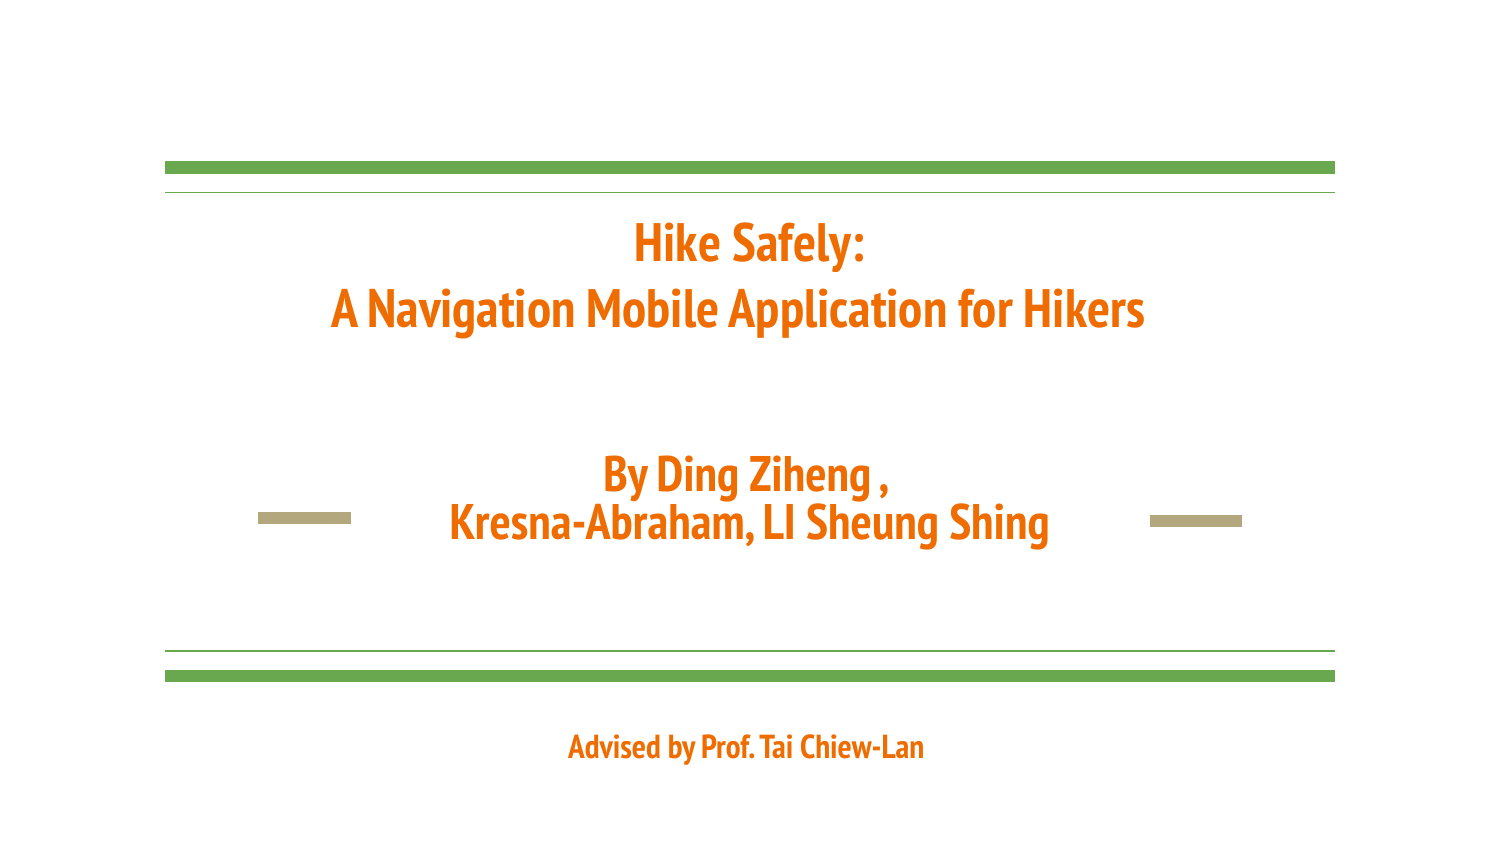

# Hike Safely:
A Navigation Mobile Application for Hikers
By Ding Ziheng ,
Kresna-Abraham, LI Sheung Shing
Advised by Prof. Tai Chiew-Lan